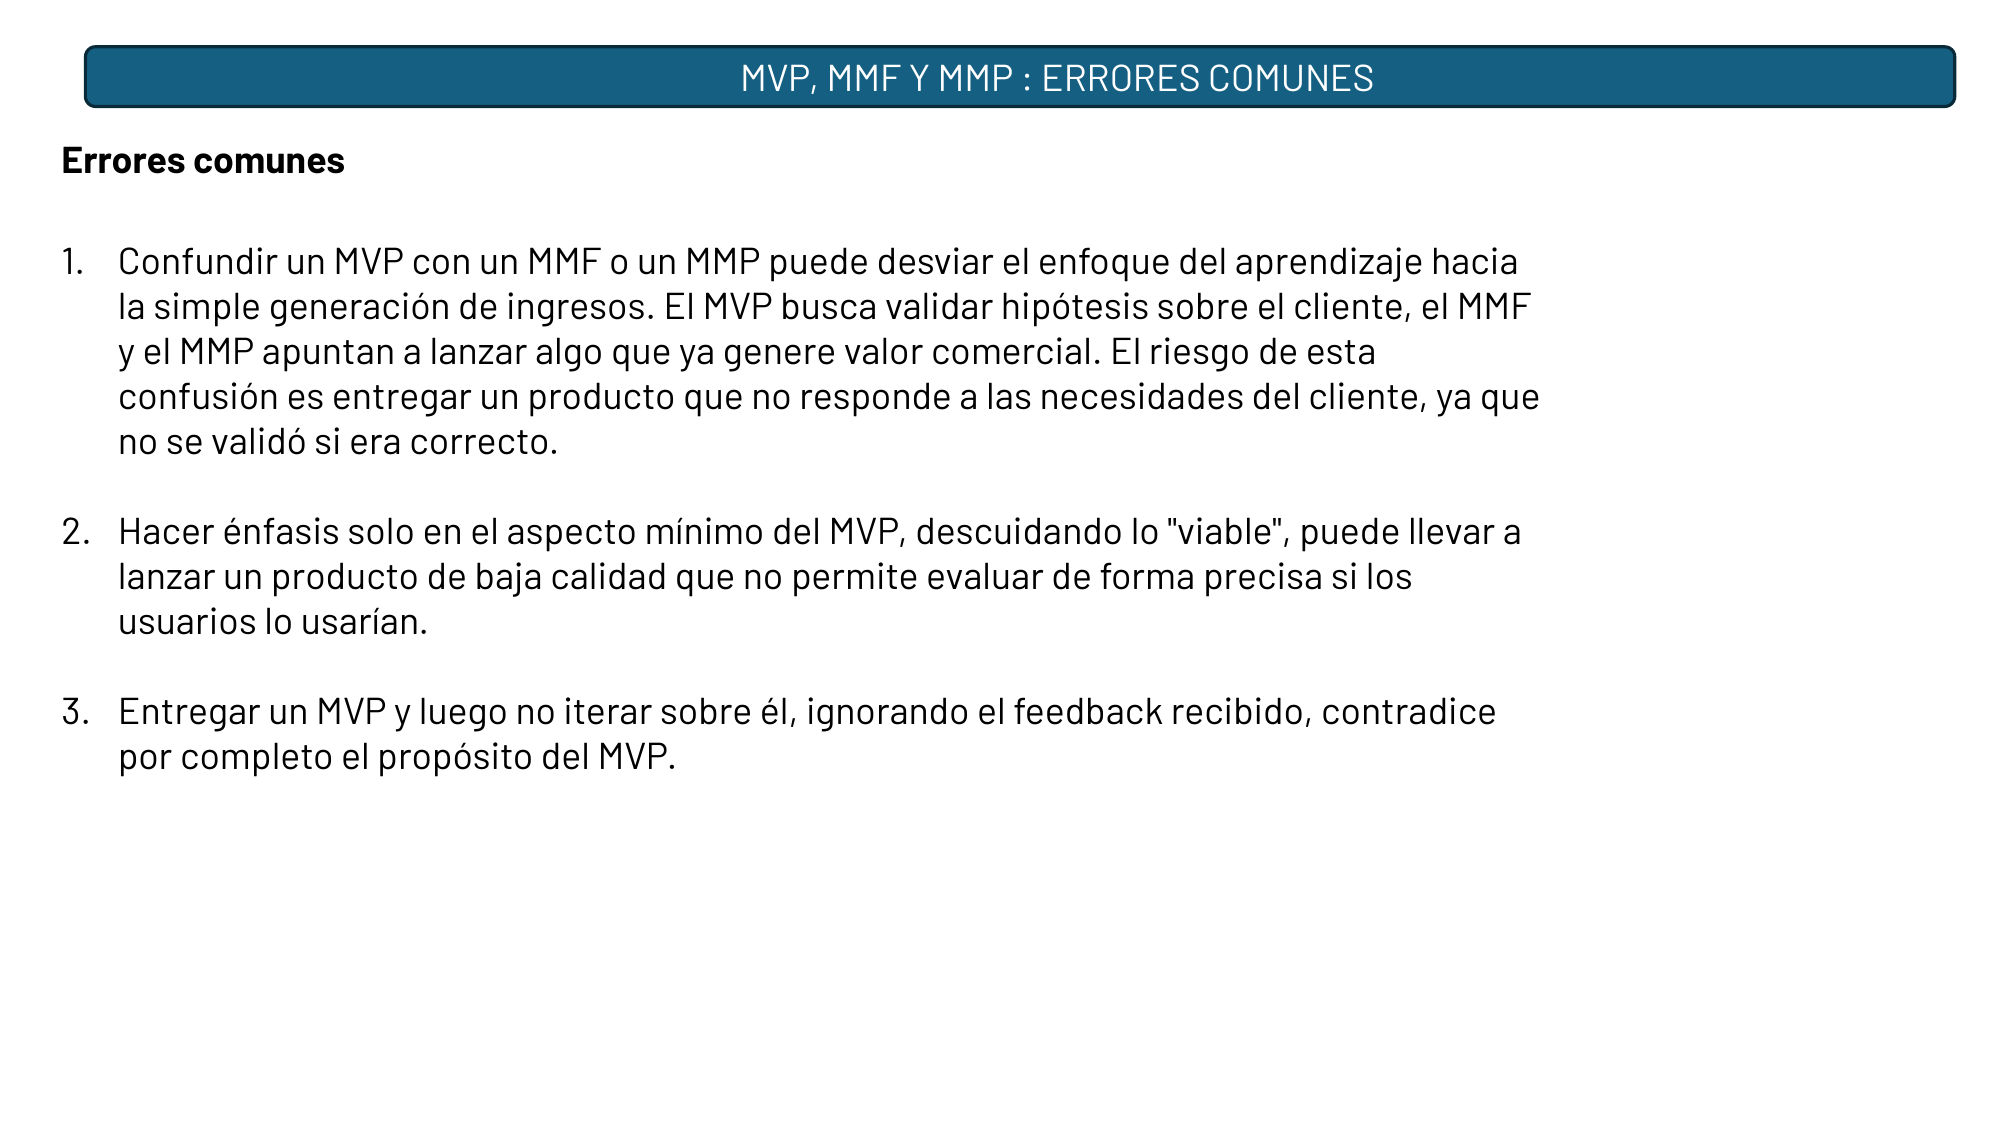

Aunque requiere pocos recursos, su diseño y confiabilidad deben cumplir con los estándares de calidad de la industria.

MVP, MMF Y MMP : ERRORES COMUNES
Errores comunes
Confundir un MVP con un MMF o un MMP puede desviar el enfoque del aprendizaje hacia la simple generación de ingresos. El MVP busca validar hipótesis sobre el cliente, el MMF y el MMP apuntan a lanzar algo que ya genere valor comercial. El riesgo de esta confusión es entregar un producto que no responde a las necesidades del cliente, ya que no se validó si era correcto.

Hacer énfasis solo en el aspecto mínimo del MVP, descuidando lo "viable", puede llevar a lanzar un producto de baja calidad que no permite evaluar de forma precisa si los usuarios lo usarían.

Entregar un MVP y luego no iterar sobre él, ignorando el feedback recibido, contradice por completo el propósito del MVP.